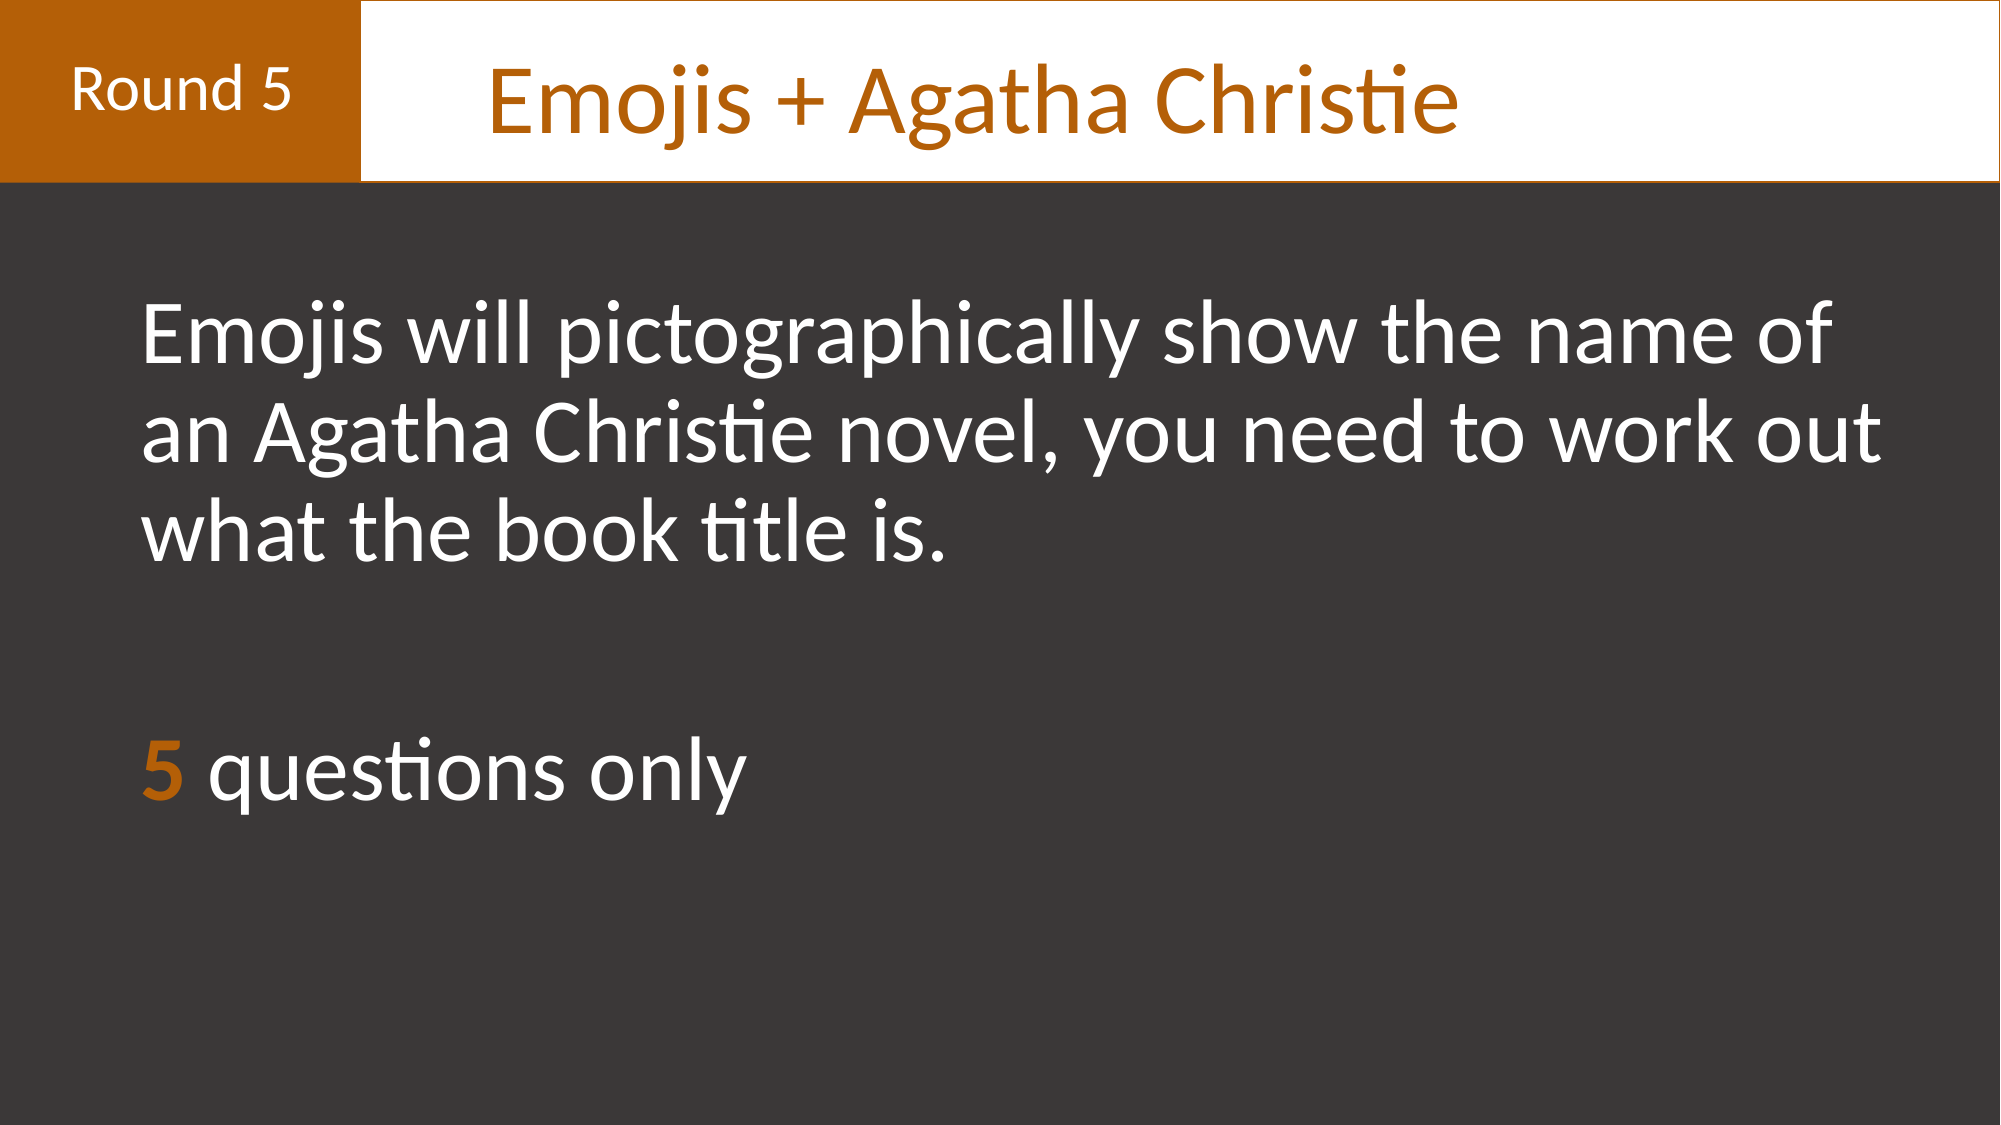

Emojis + Agatha Christie
# Round 5
Emojis will pictographically show the name of an Agatha Christie novel, you need to work out what the book title is.

5 questions only